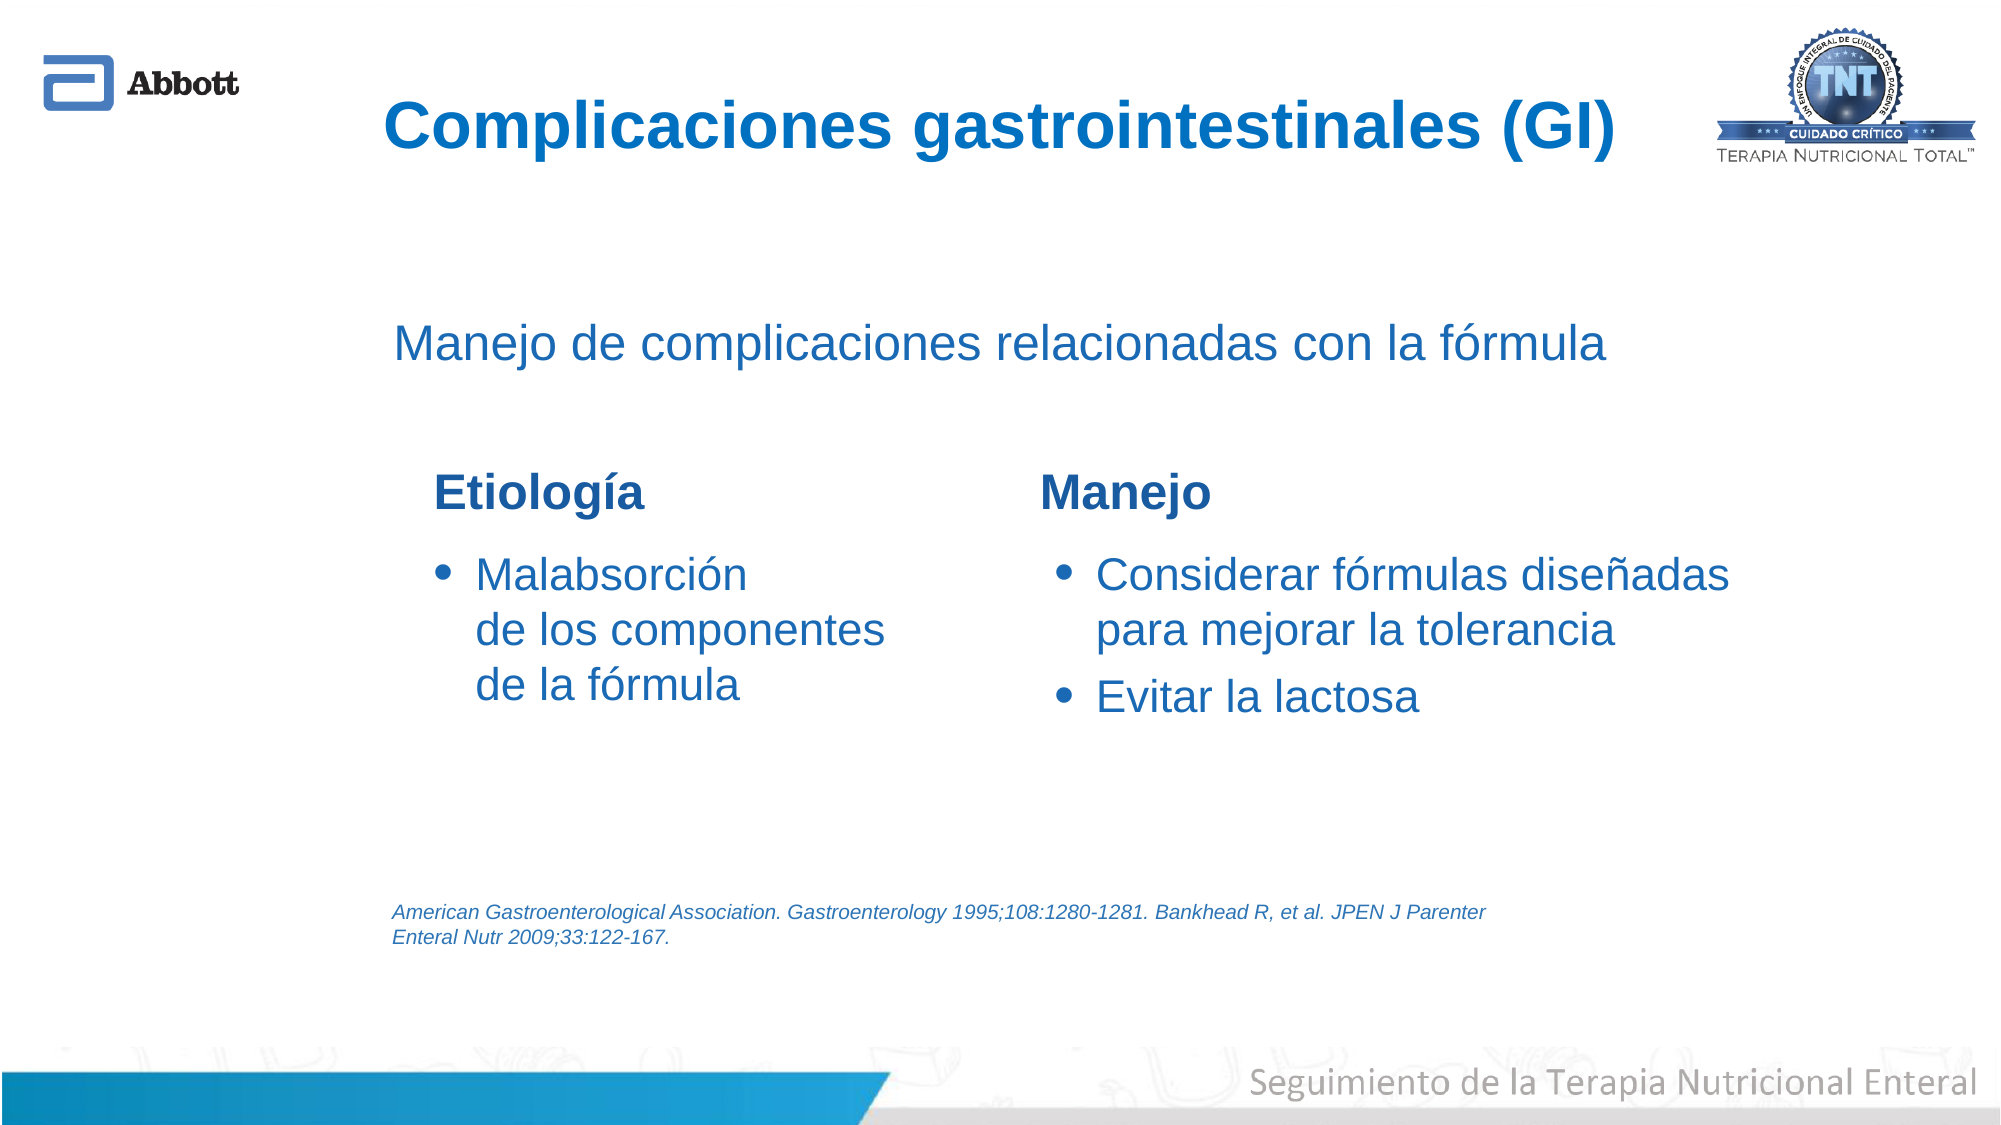

Complicaciones gastrointestinales (GI)
Manejo de complicaciones relacionadas con la fórmula
Etiología
Malabsorción
de los componentes de la fórmula

Manejo
Considerar fórmulas diseñadas para mejorar la tolerancia
Evitar la lactosa
American Gastroenterological Association. Gastroenterology 1995;108:1280-1281. Bankhead R, et al. JPEN J Parenter Enteral Nutr 2009;33:122-167.